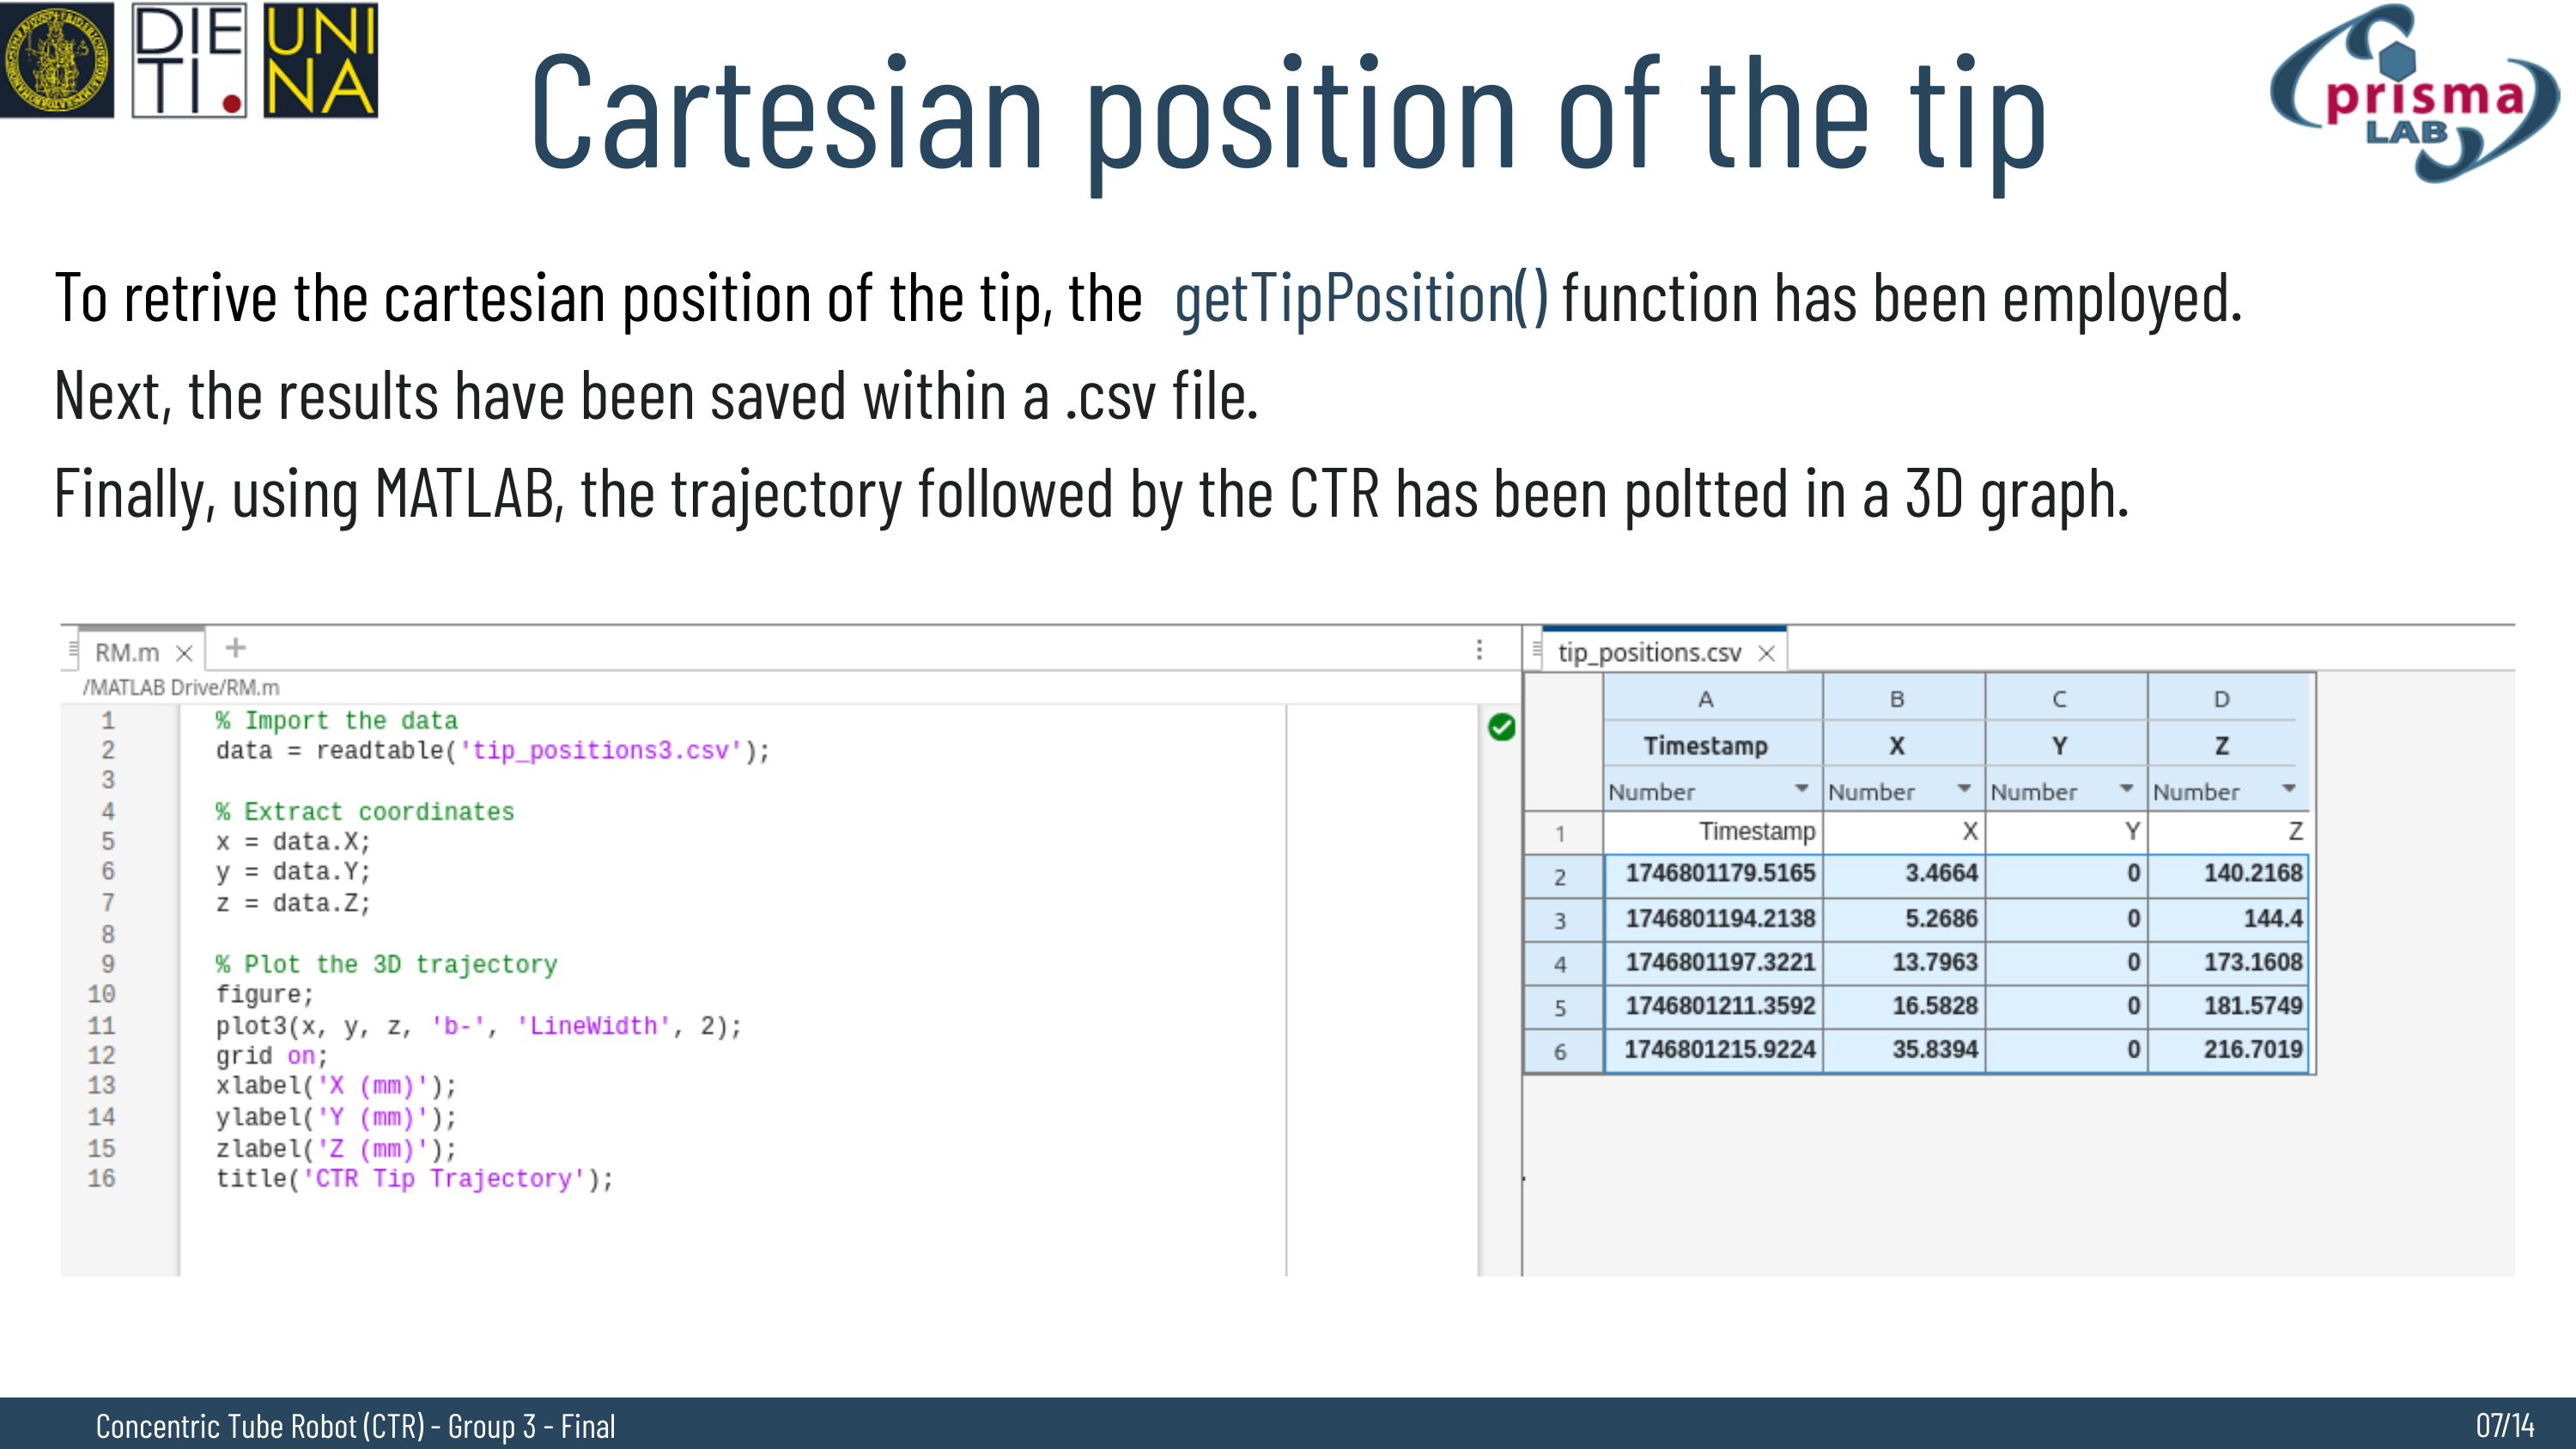

Cartesian position of the tip

To retrive the cartesian position of the tip, the  getTipPosition() function has been employed.
Next, the results have been saved within a .csv file.
Finally, using MATLAB, the trajectory followed by the CTR has been poltted in a 3D graph.

07/14

Concentric Tube Robot (CTR) - Group 3 - Final discussion